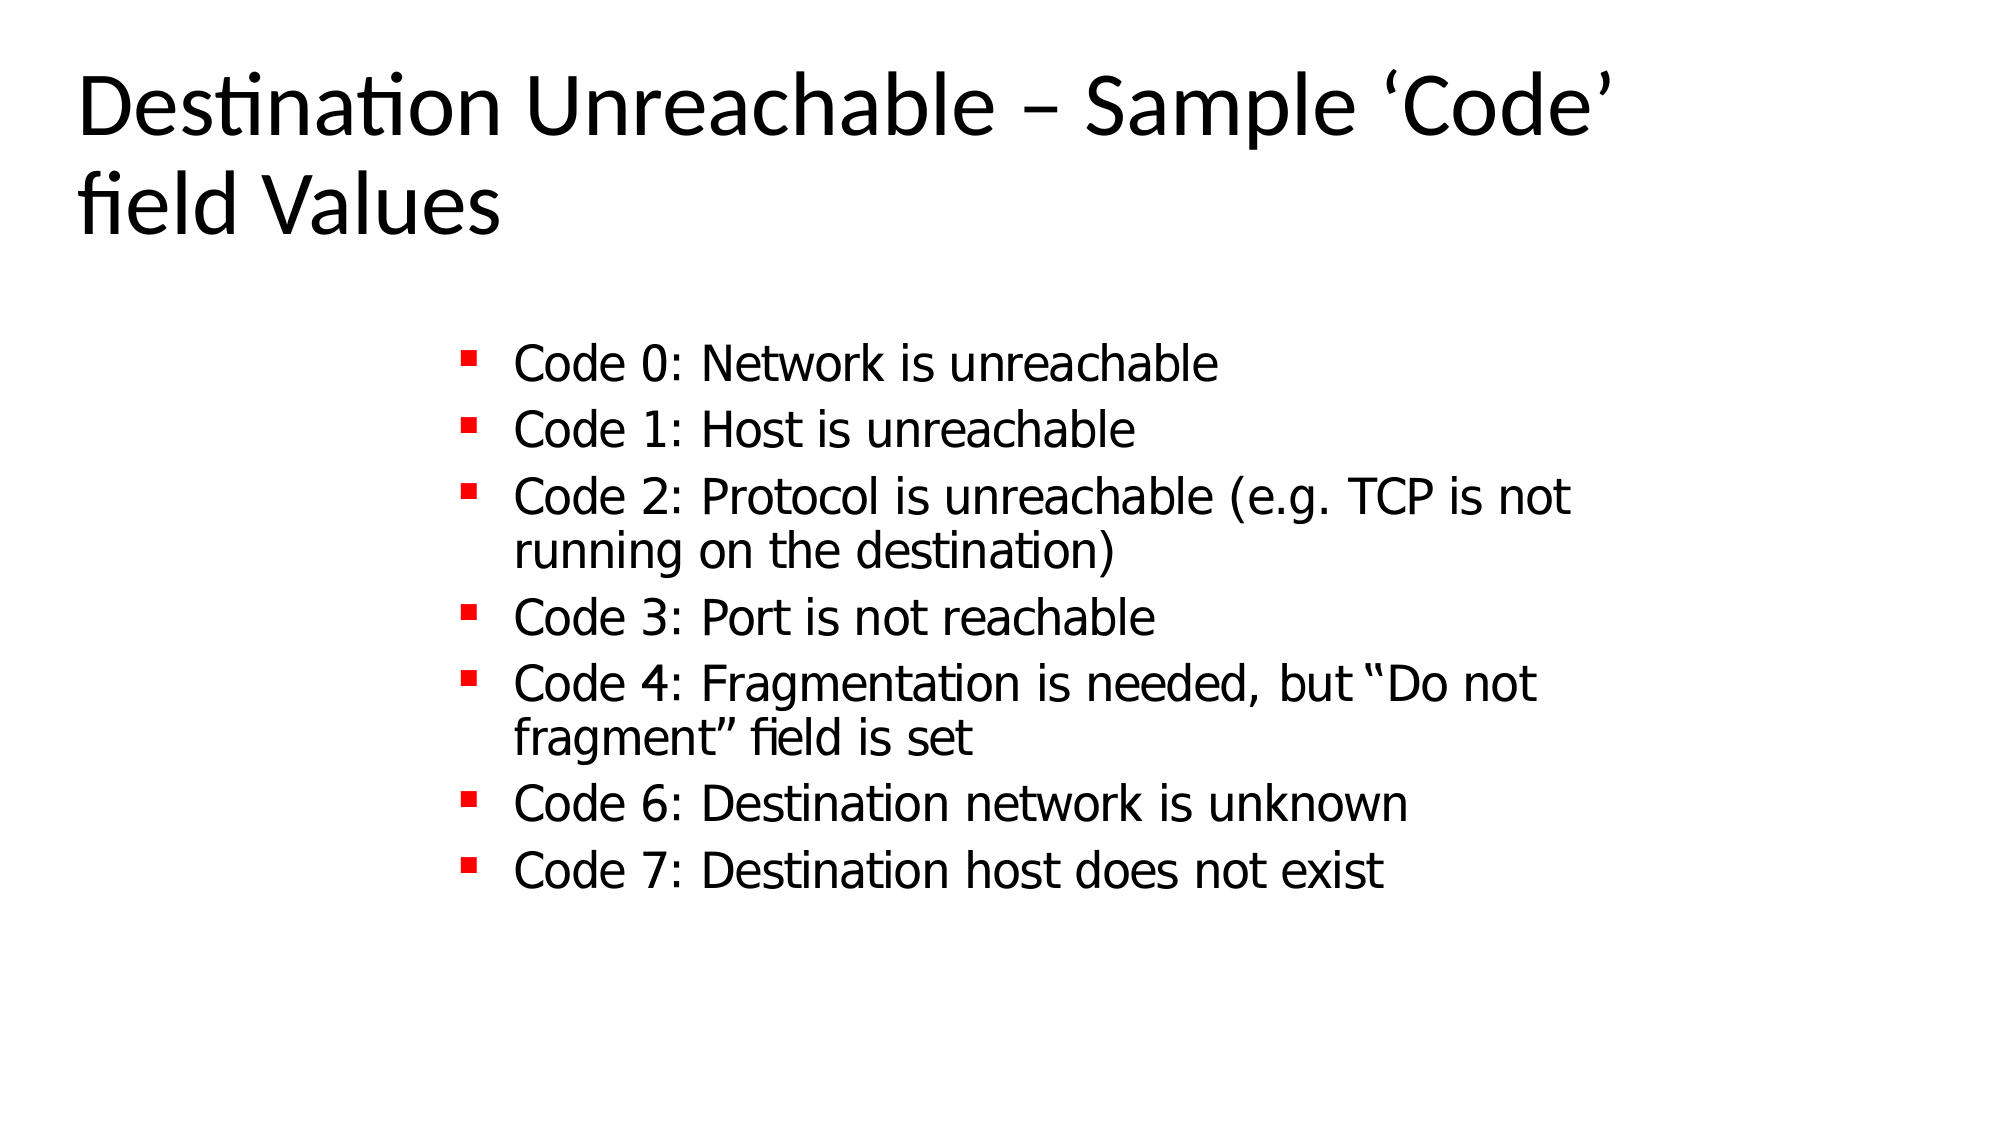

Destination Unreachable – Sample ‘Code’ field Values
Code 0: Network is unreachable
Code 1: Host is unreachable
Code 2: Protocol is unreachable (e.g. TCP is not running on the destination)
Code 3: Port is not reachable
Code 4: Fragmentation is needed, but “Do not fragment” field is set
Code 6: Destination network is unknown
Code 7: Destination host does not exist